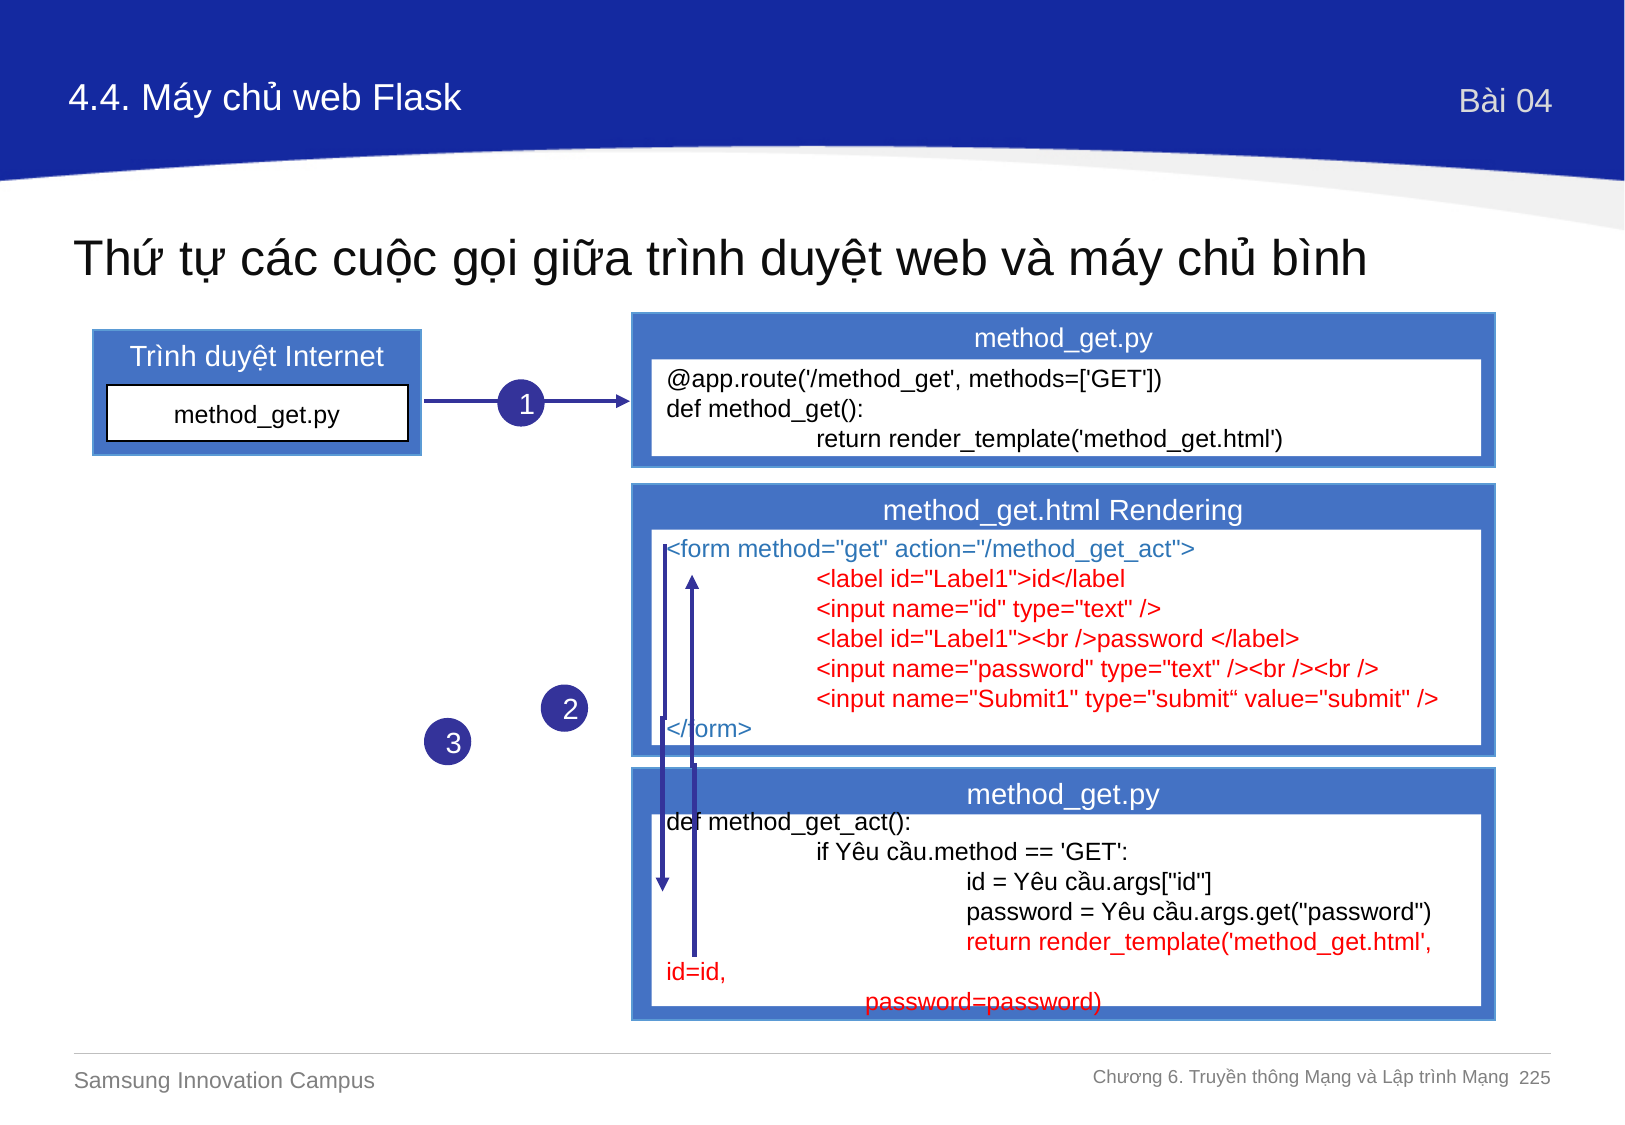

4.4. Máy chủ web Flask
Bài 04
Thứ tự các cuộc gọi giữa trình duyệt web và máy chủ bình
method_get.py
Trình duyệt Internet
method_get.py
@app.route('/method_get', methods=['GET'])
def method_get():
	return render_template('method_get.html')
1
method_get.html Rendering

ㅍ
<form method="get" action="/method_get_act">
	<label id="Label1">id</label
	<input name="id" type="text" />
	<label id="Label1"><br />password </label>
	<input name="password" type="text" /><br /><br />
	<input name="Submit1" type="submit“ value="submit" />
</form>
2
3
method_get.py
def method_get_act():
	if Yêu cầu.method == 'GET':
		id = Yêu cầu.args["id"]
		password = Yêu cầu.args.get("password")
		return render_template('method_get.html', id=id, 						       password=password)